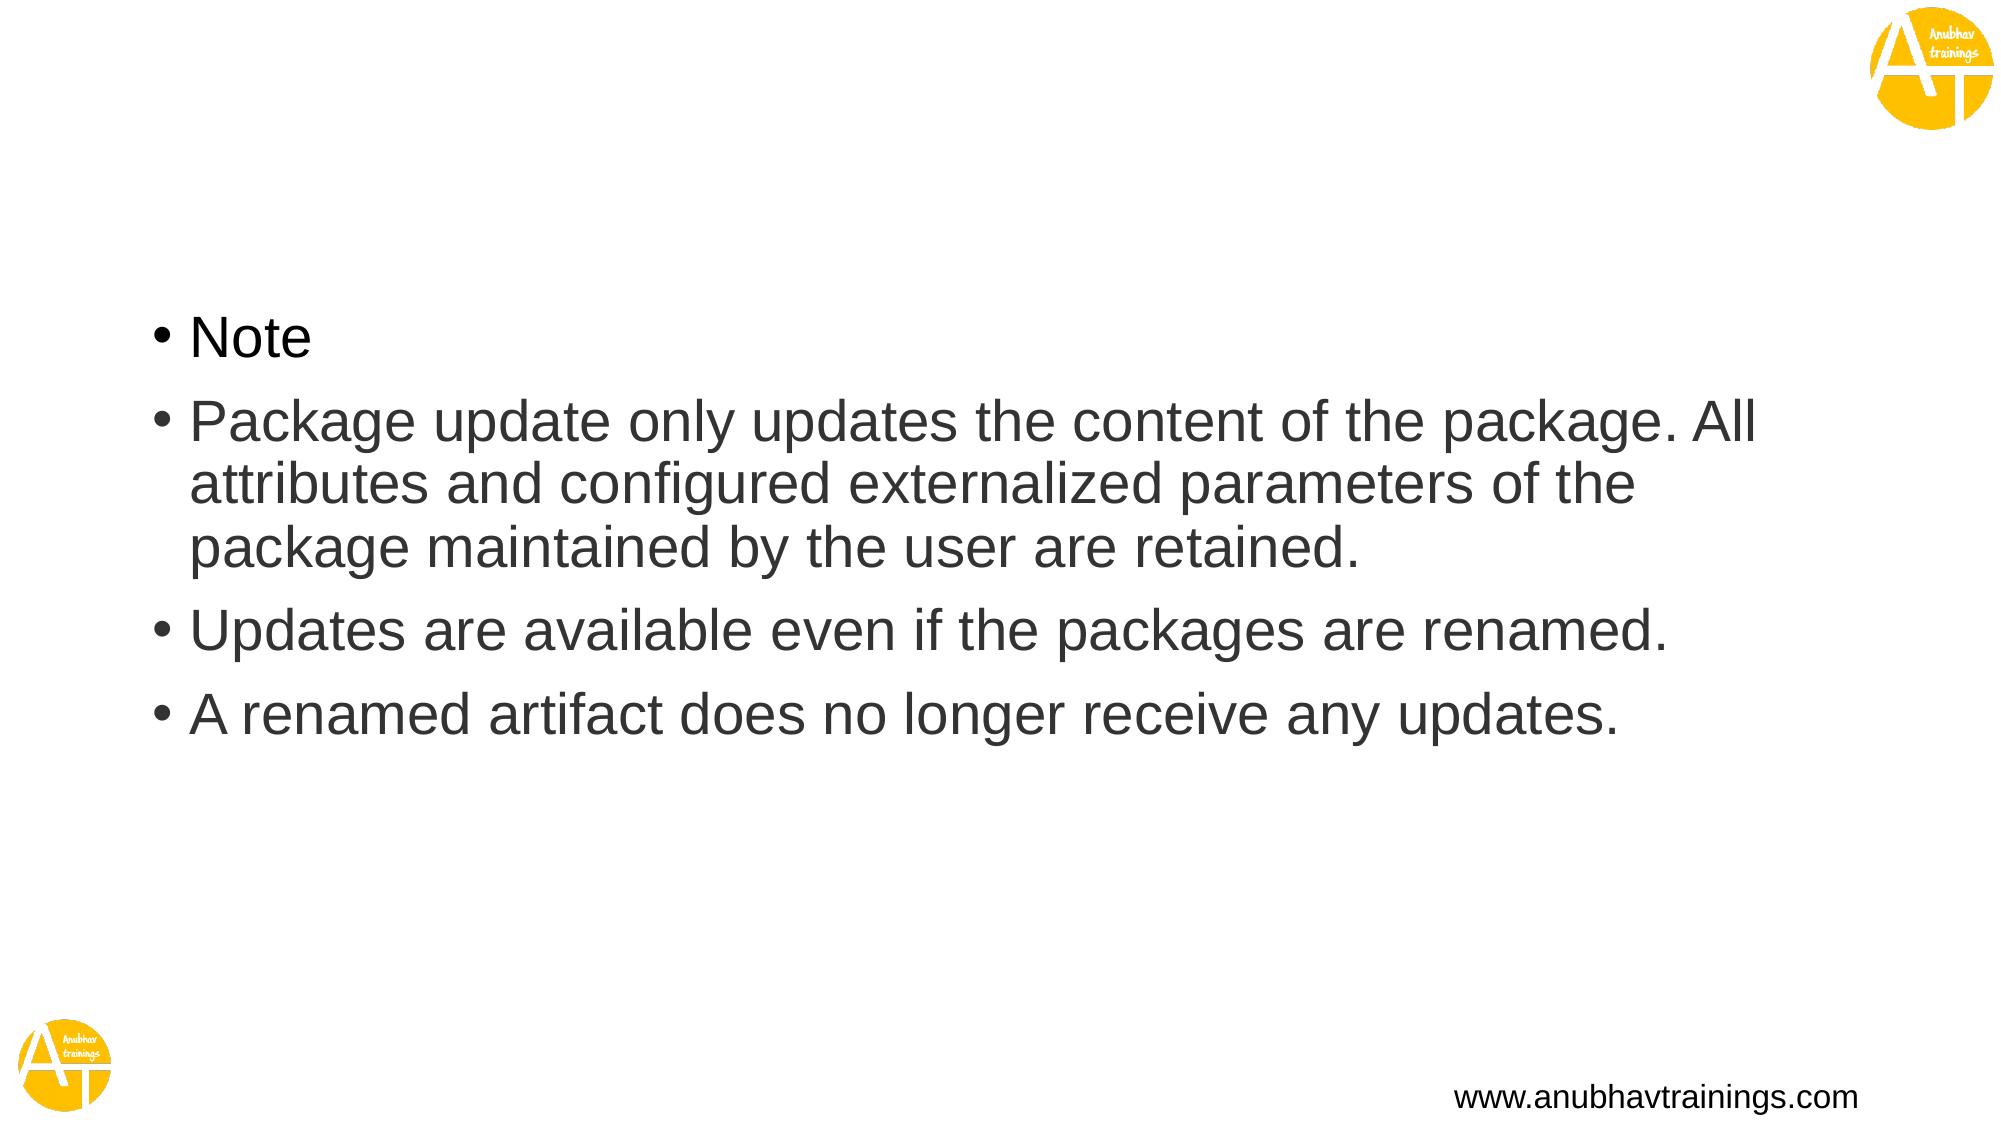

Note
Package update only updates the content of the package. All attributes and configured externalized parameters of the package maintained by the user are retained.
Updates are available even if the packages are renamed.
A renamed artifact does no longer receive any updates.

www.anubhavtrainings.com